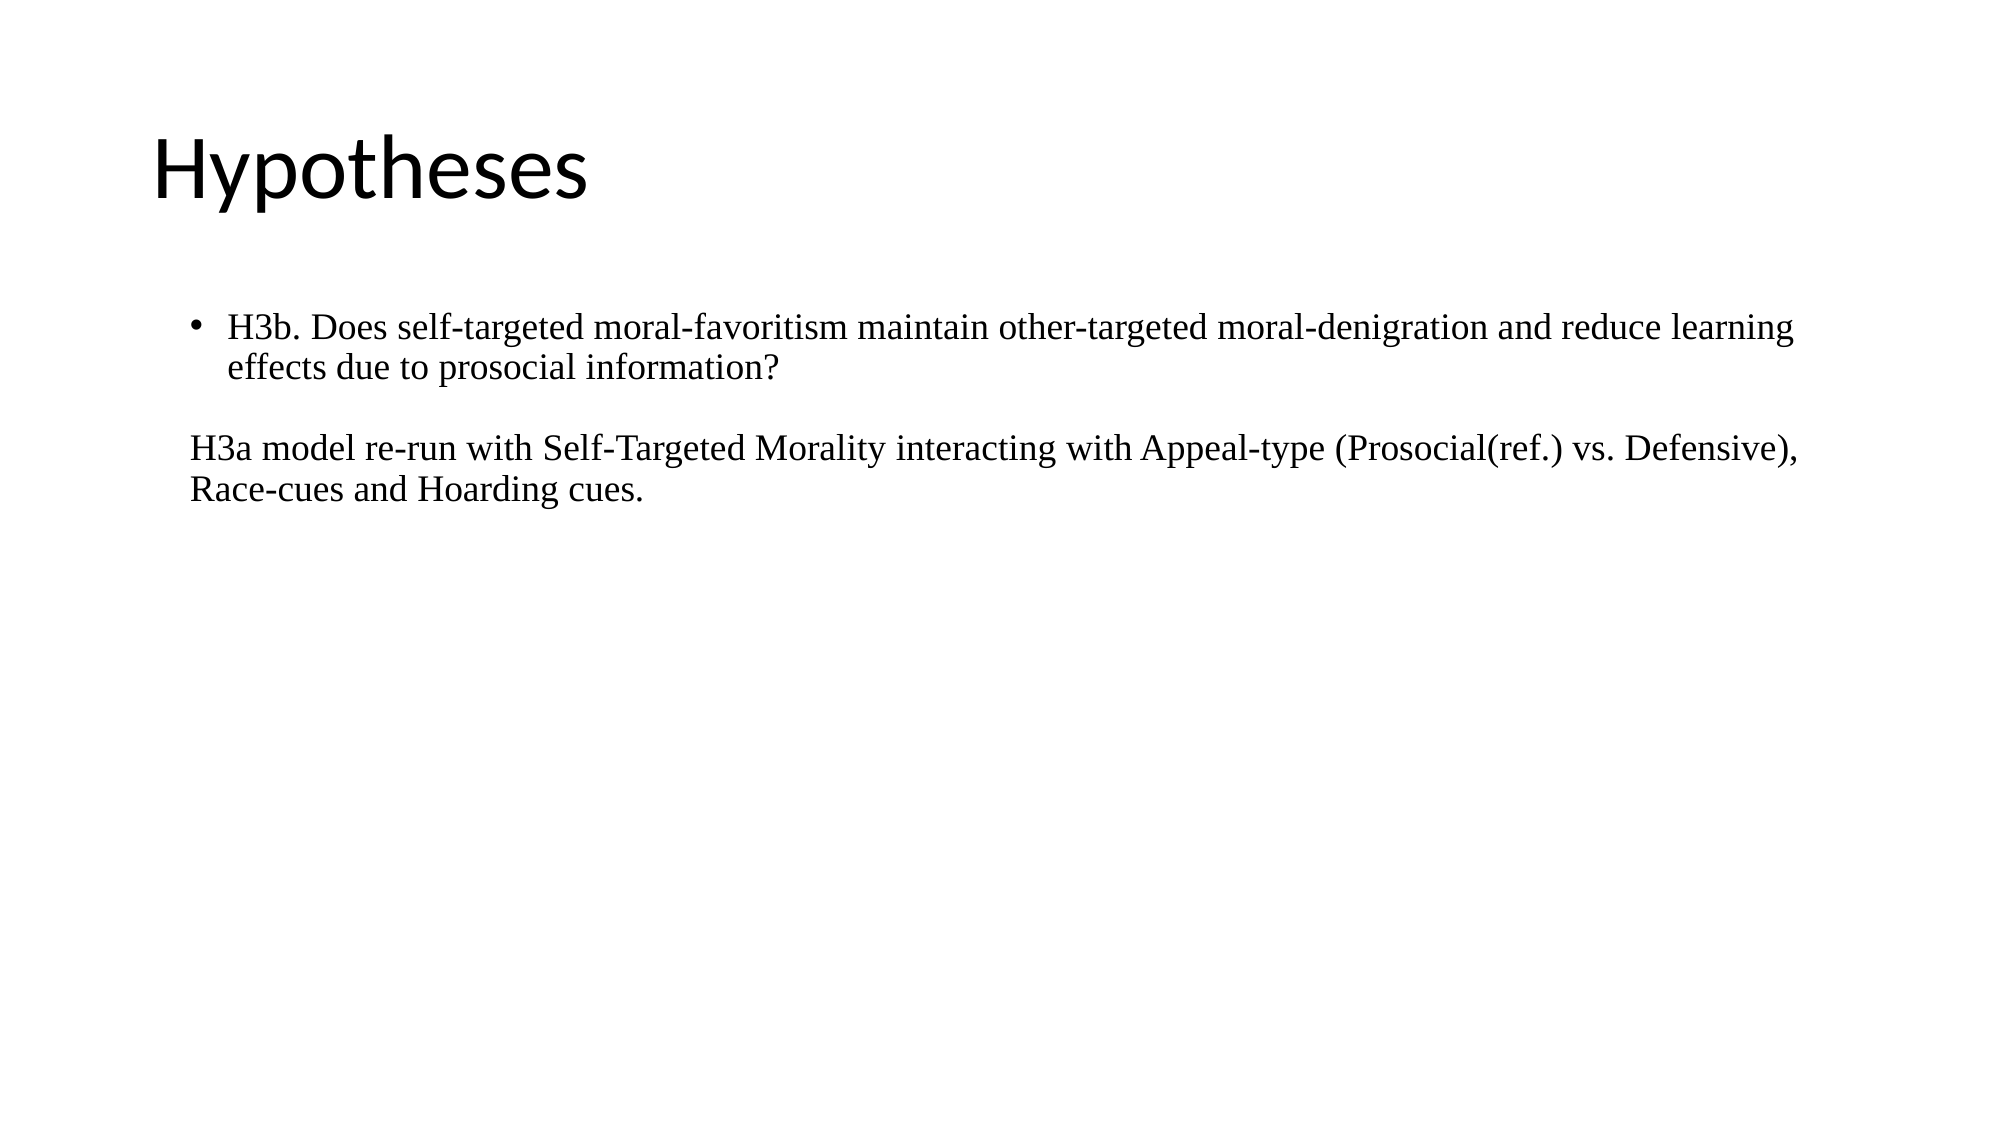

# Hypotheses
H3b. Does self-targeted moral-favoritism maintain other-targeted moral-denigration and reduce learning effects due to prosocial information?

H3a model re-run with Self-Targeted Morality interacting with Appeal-type (Prosocial(ref.) vs. Defensive), Race-cues and Hoarding cues.